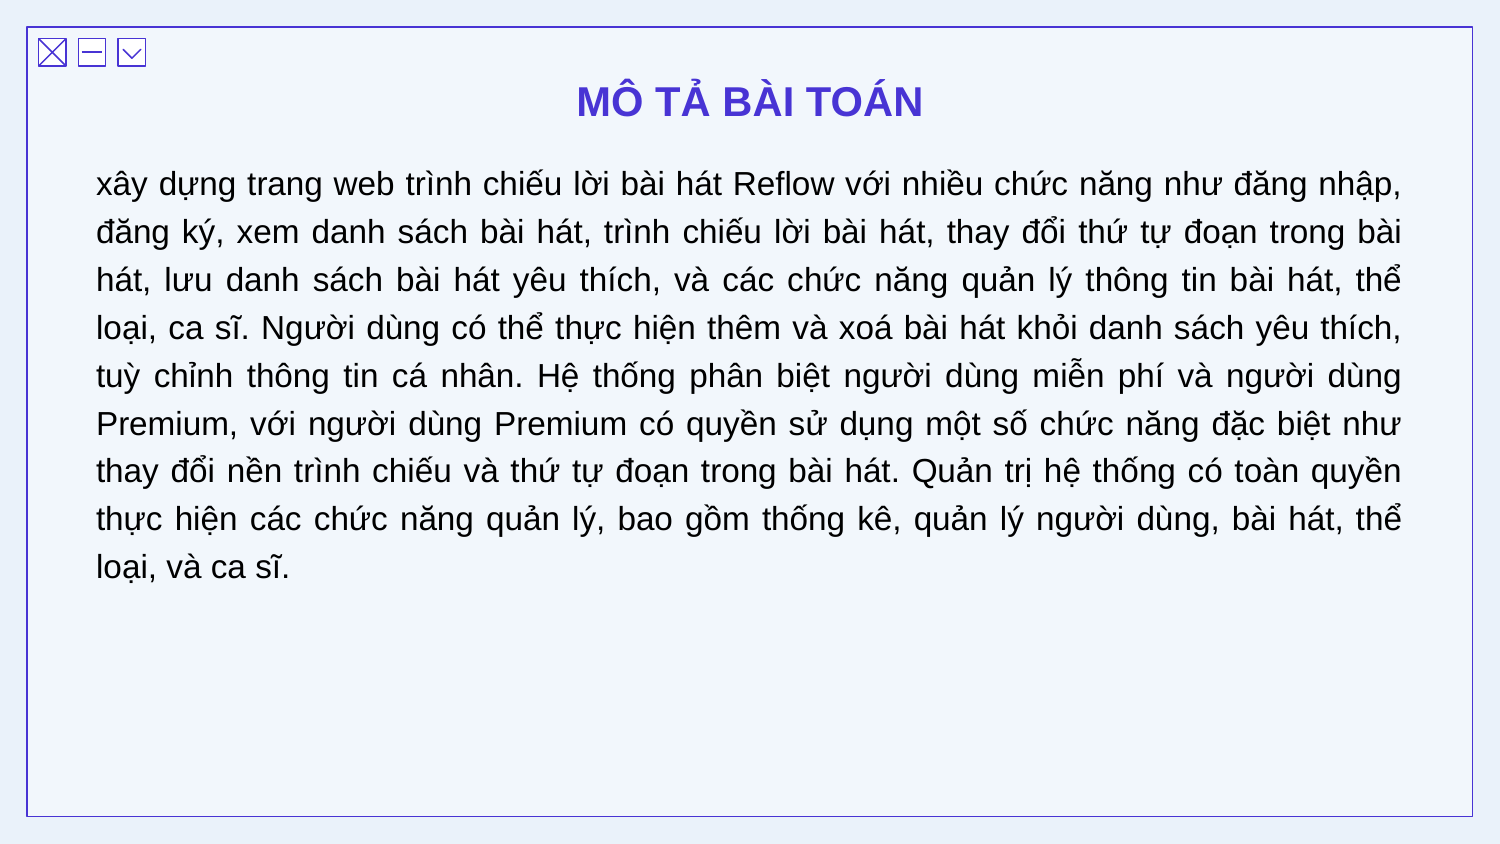

# MÔ TẢ BÀI TOÁN
xây dựng trang web trình chiếu lời bài hát Reflow với nhiều chức năng như đăng nhập, đăng ký, xem danh sách bài hát, trình chiếu lời bài hát, thay đổi thứ tự đoạn trong bài hát, lưu danh sách bài hát yêu thích, và các chức năng quản lý thông tin bài hát, thể loại, ca sĩ. Người dùng có thể thực hiện thêm và xoá bài hát khỏi danh sách yêu thích, tuỳ chỉnh thông tin cá nhân. Hệ thống phân biệt người dùng miễn phí và người dùng Premium, với người dùng Premium có quyền sử dụng một số chức năng đặc biệt như thay đổi nền trình chiếu và thứ tự đoạn trong bài hát. Quản trị hệ thống có toàn quyền thực hiện các chức năng quản lý, bao gồm thống kê, quản lý người dùng, bài hát, thể loại, và ca sĩ.